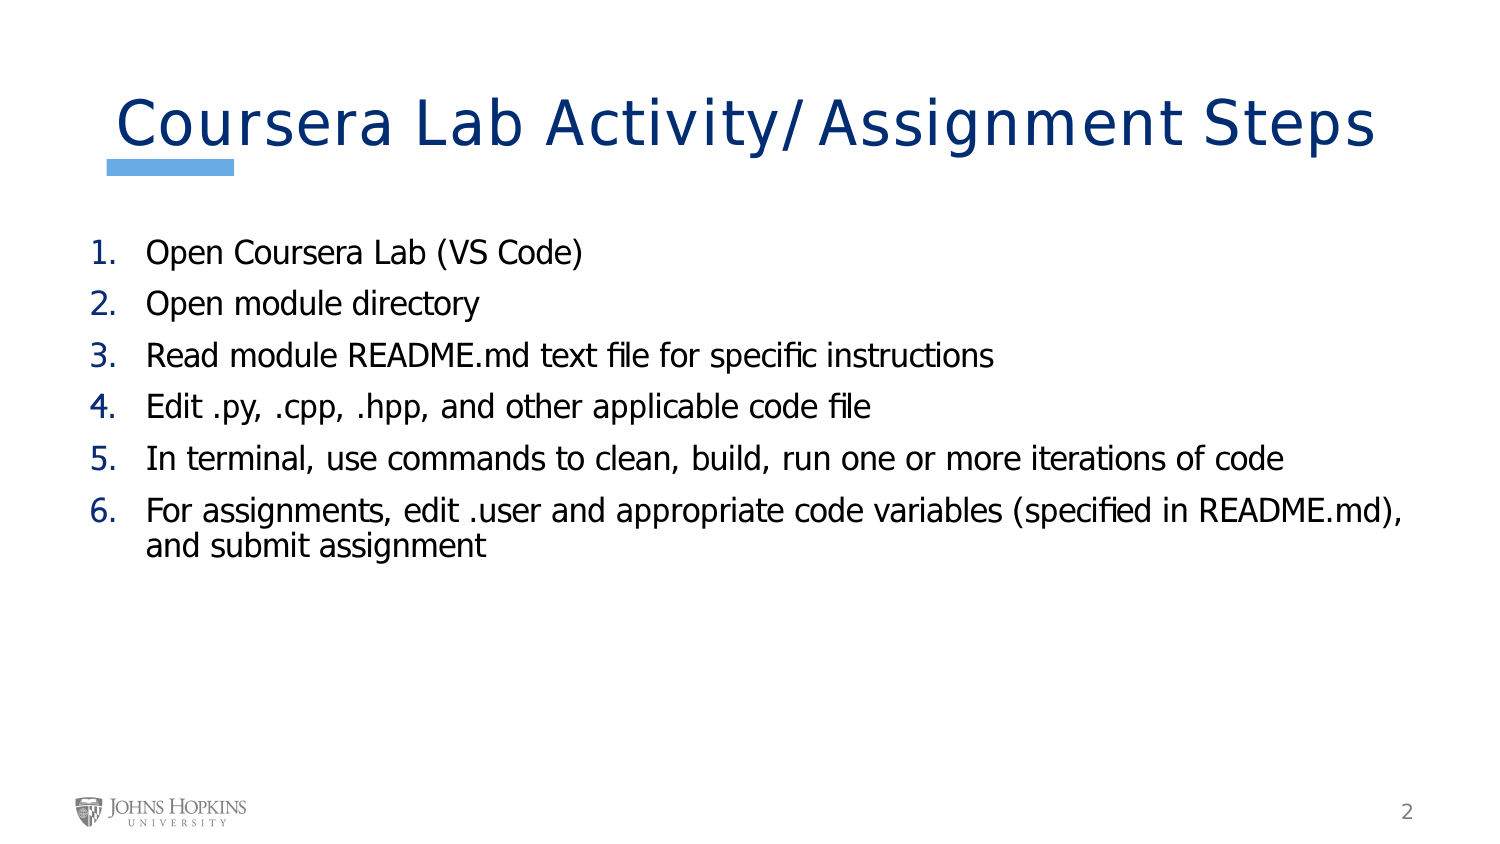

Coursera Lab Activity/Assignment Steps
Open Coursera Lab (VS Code)
Open module directory
Read module README.md text file for specific instructions
Edit .py, .cpp, .hpp, and other applicable code file
In terminal, use commands to clean, build, run one or more iterations of code
For assignments, edit .user and appropriate code variables (specified in README.md), and submit assignment